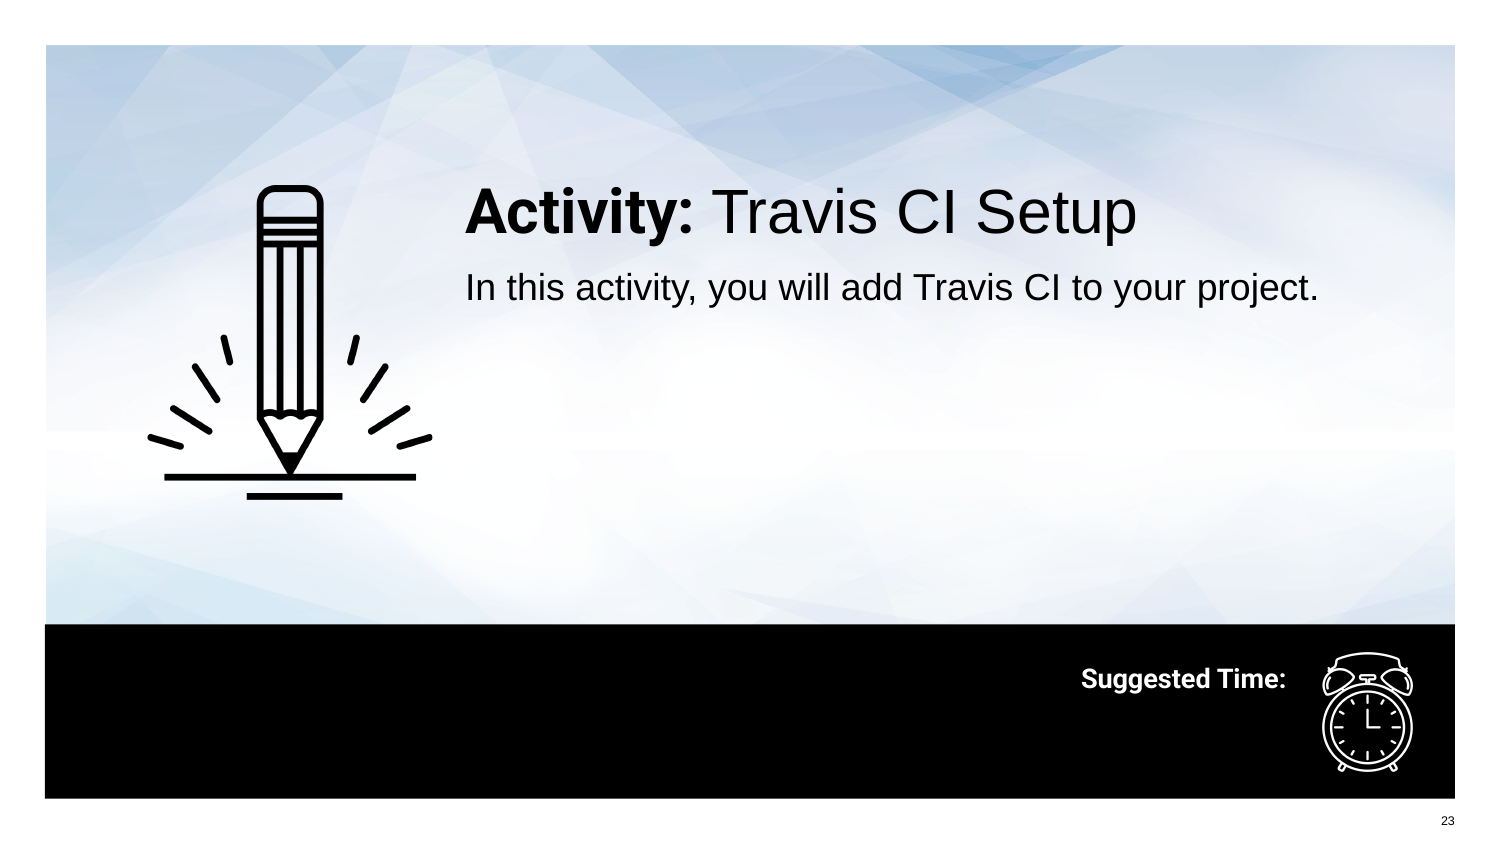

Activity: Travis CI Setup
In this activity, you will add Travis CI to your project.
#

23